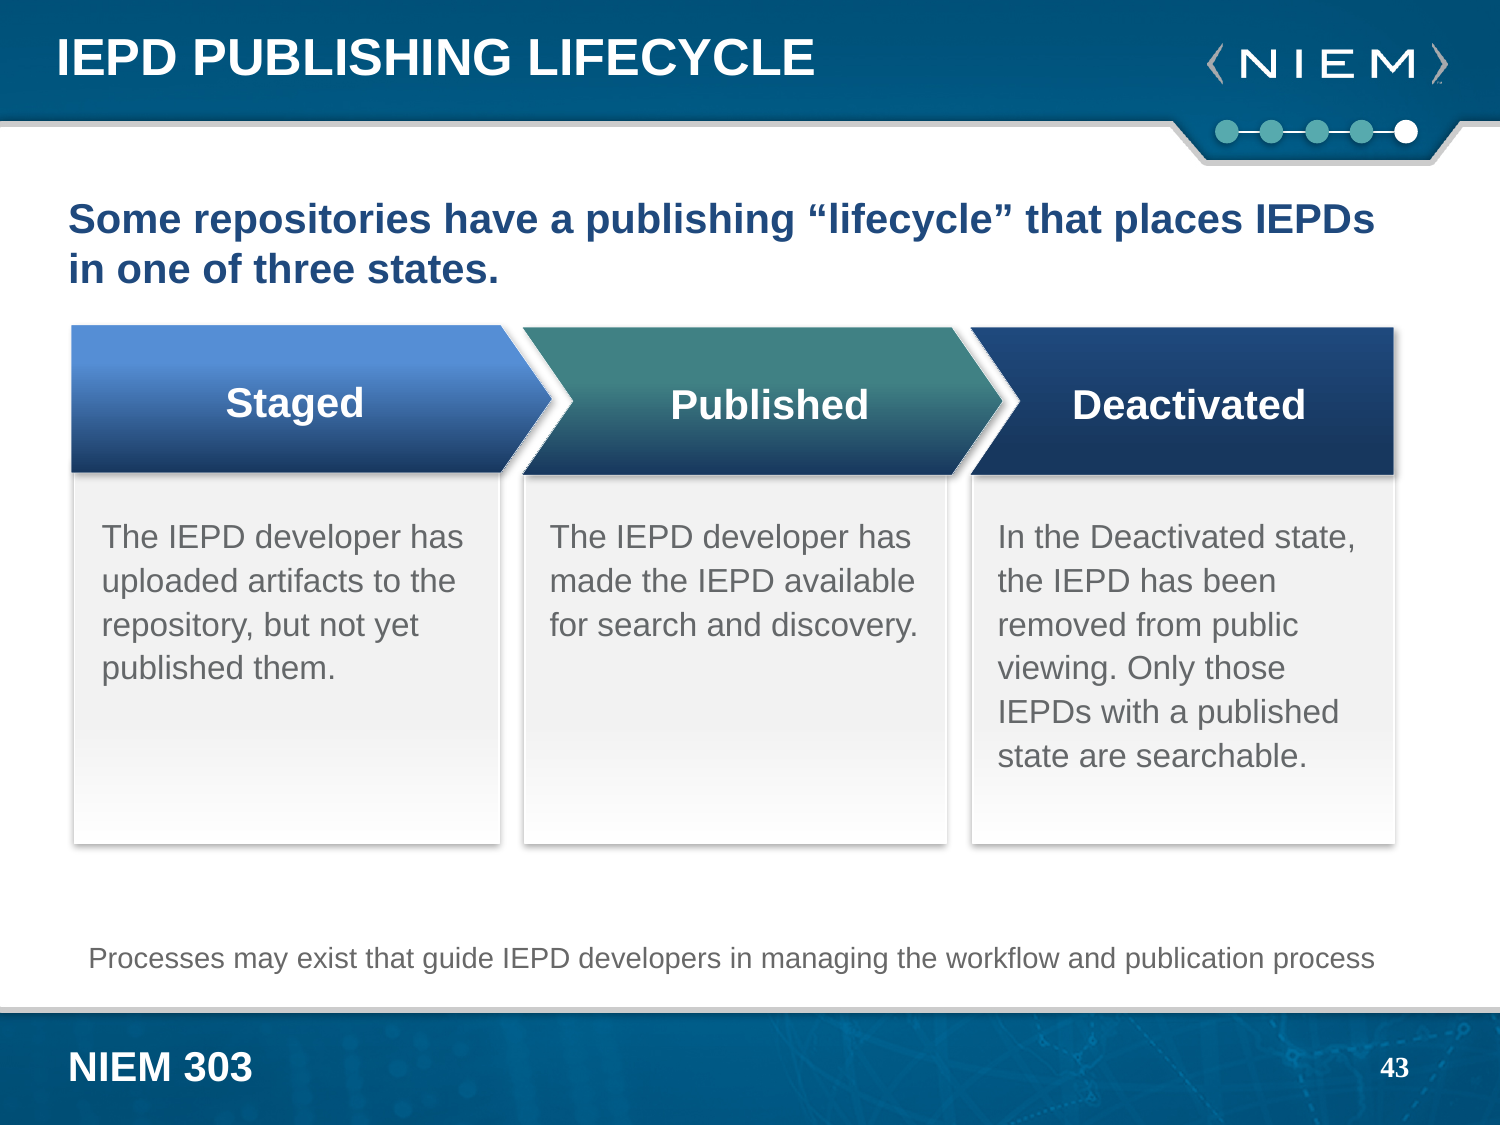

# IEPD Publishing Lifecycle

Some repositories have a publishing “lifecycle” that places IEPDs in one of three states.
Staged
Published
Deactivated

The IEPD developer has uploaded artifacts to the repository, but not yet published them.
The IEPD developer has made the IEPD available for search and discovery.
In the Deactivated state, the IEPD has been removed from public viewing. Only those IEPDs with a published state are searchable.
Processes may exist that guide IEPD developers in managing the workflow and publication process
43